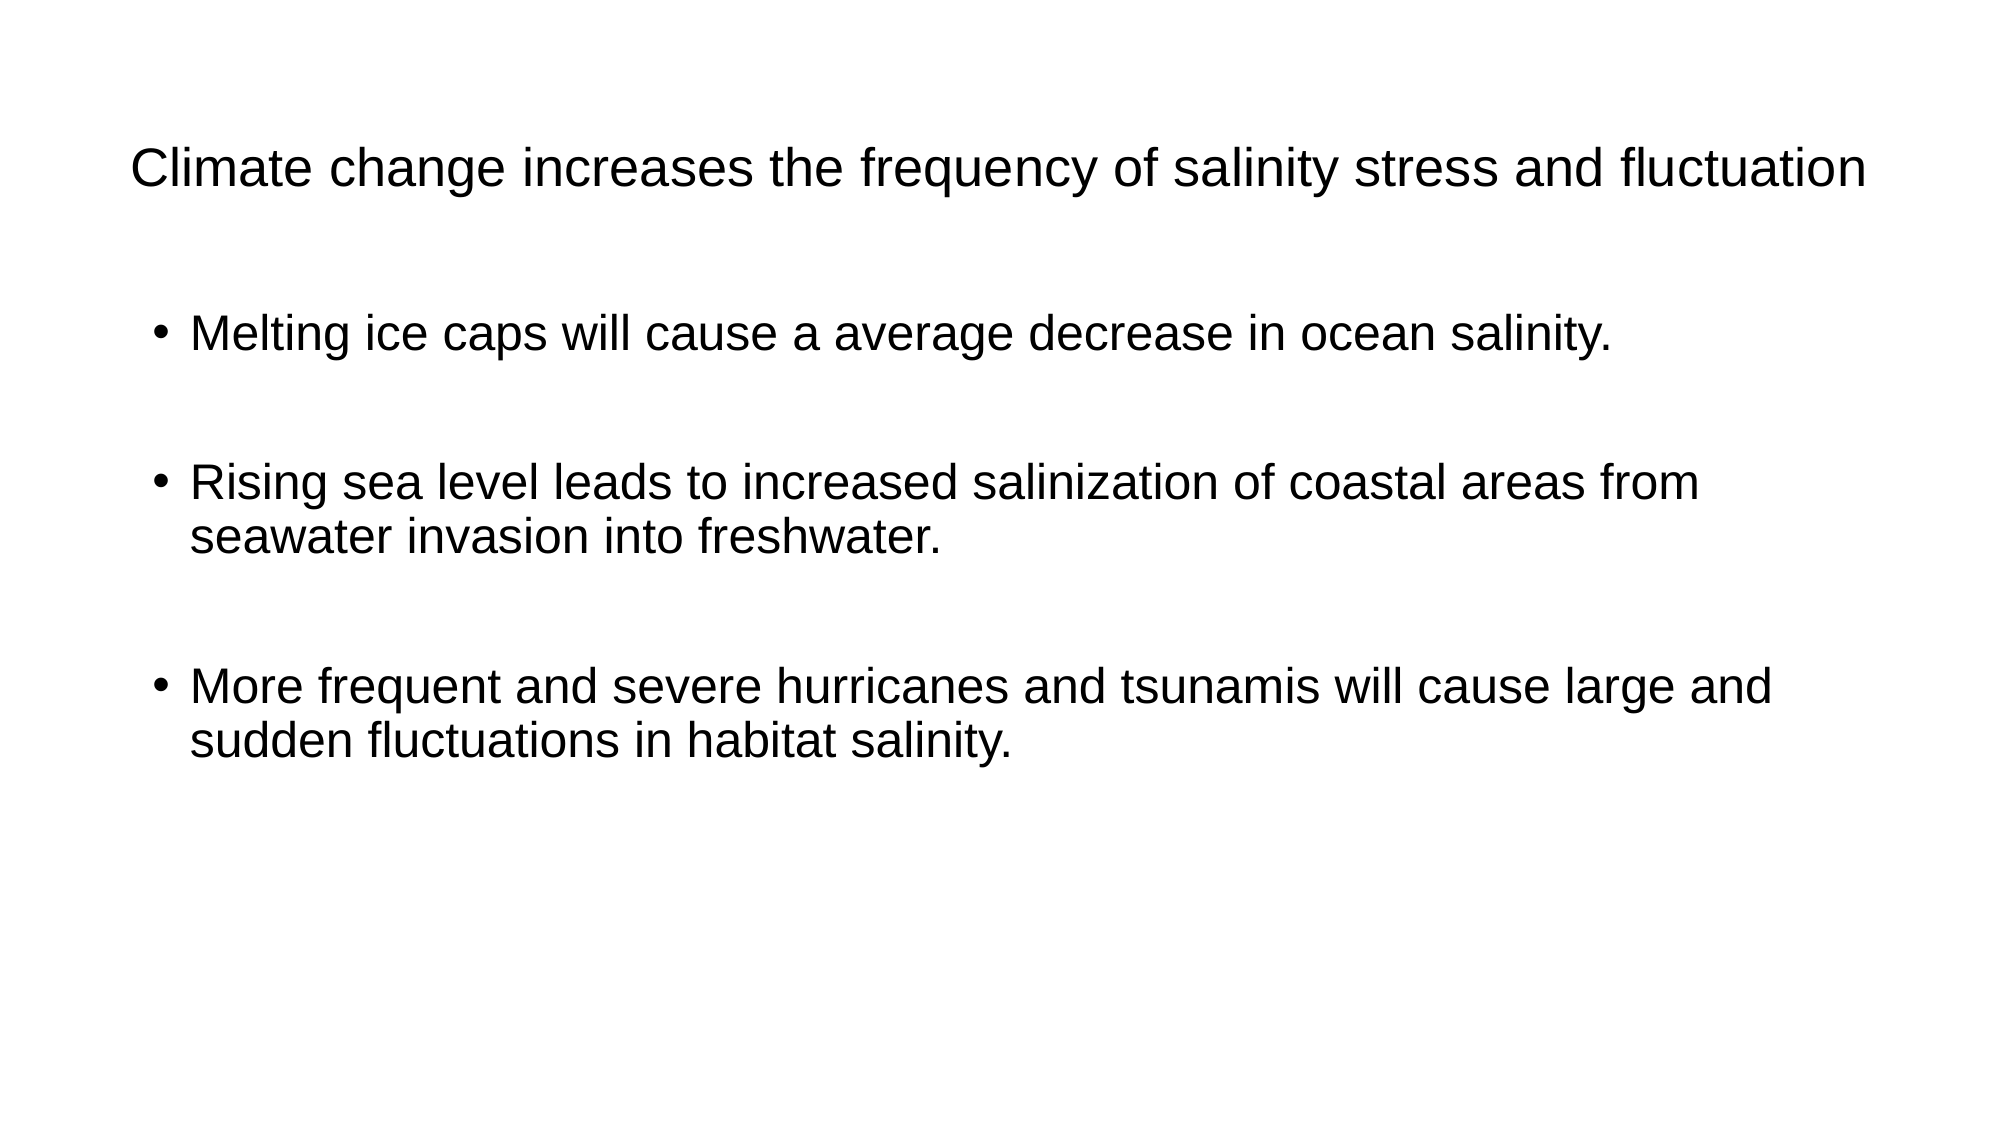

# Climate change increases the frequency of salinity stress and fluctuation
Melting ice caps will cause a average decrease in ocean salinity.

Rising sea level leads to increased salinization of coastal areas from seawater invasion into freshwater.

More frequent and severe hurricanes and tsunamis will cause large and sudden fluctuations in habitat salinity.